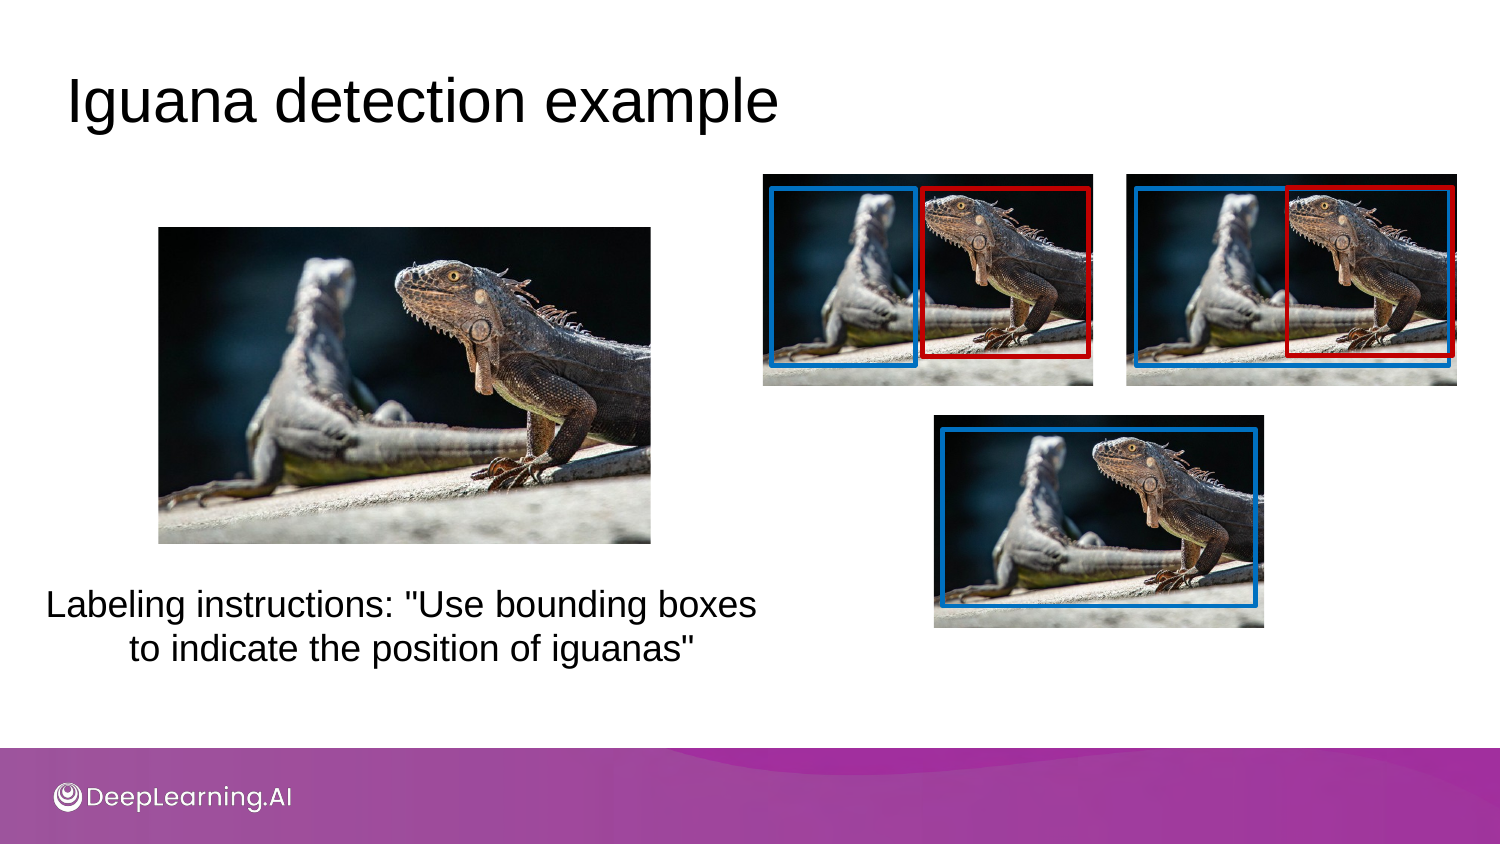

Iguana detection example

Labeling instructions: "Use bounding boxes  to indicate the position of iguanas"